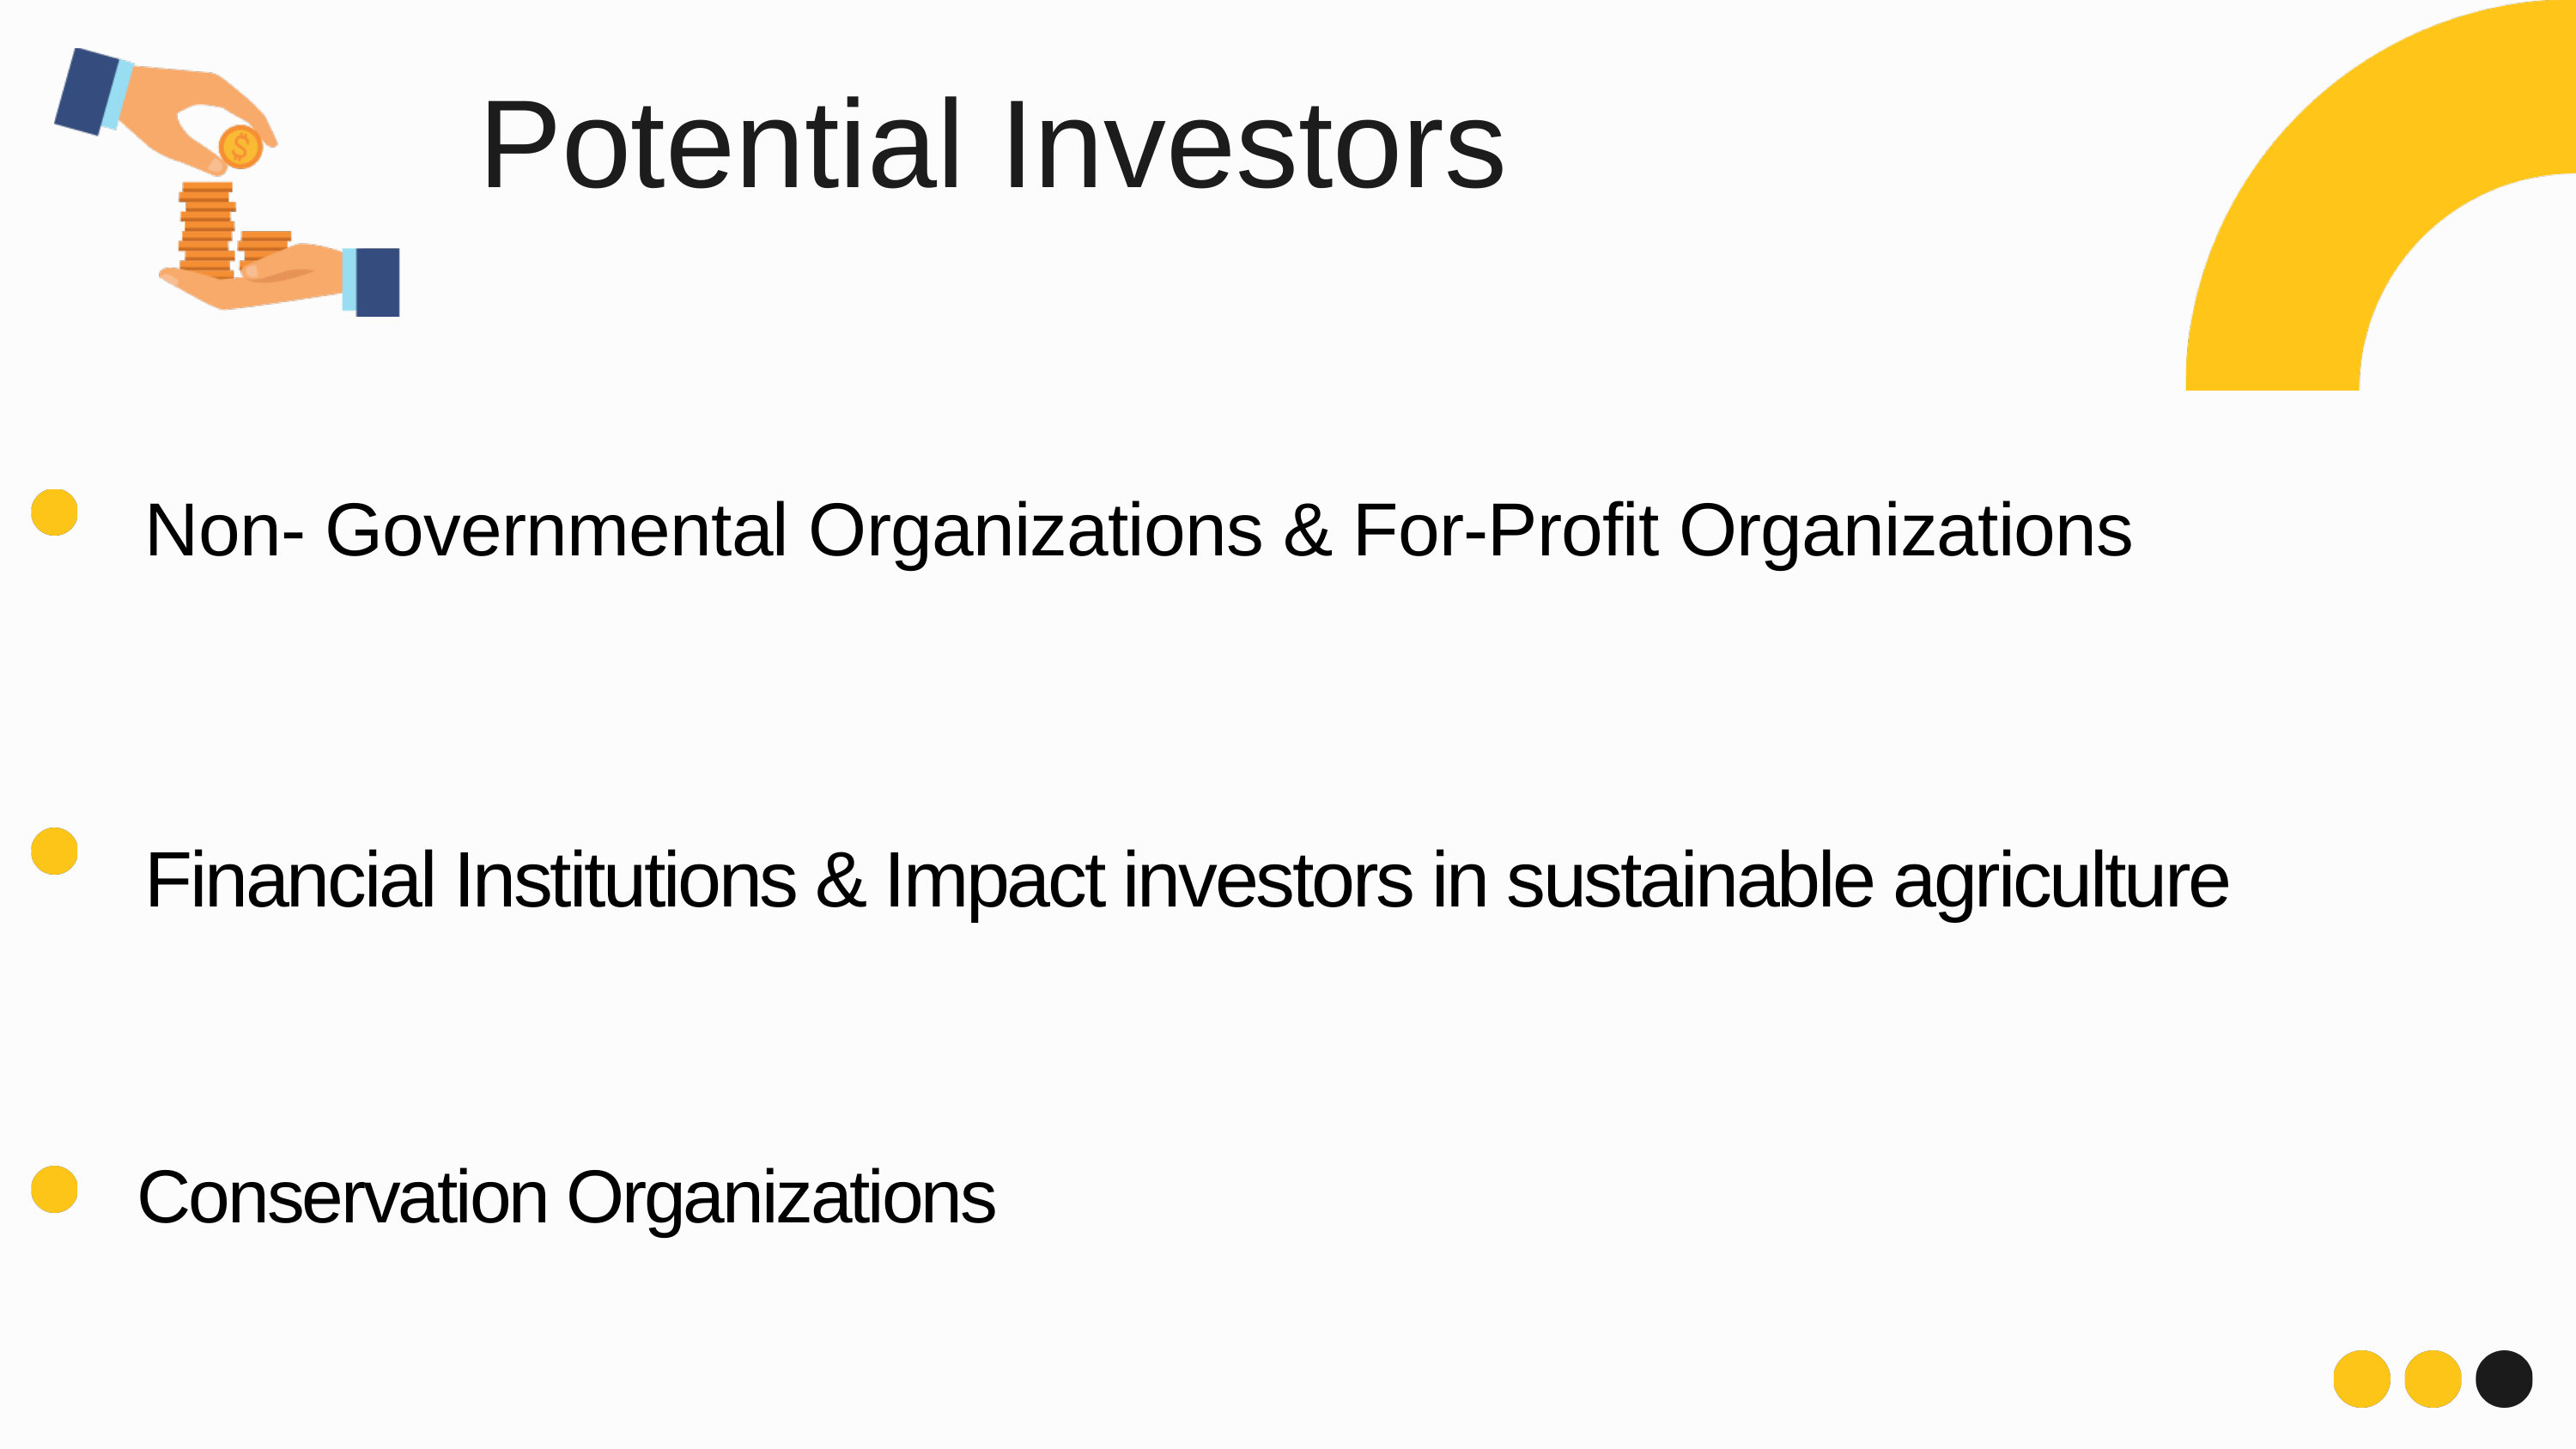

Potential Investors
Non- Governmental Organizations & For-Profit Organizations

Financial Institutions & Impact investors in sustainable agriculture

Conservation Organizations